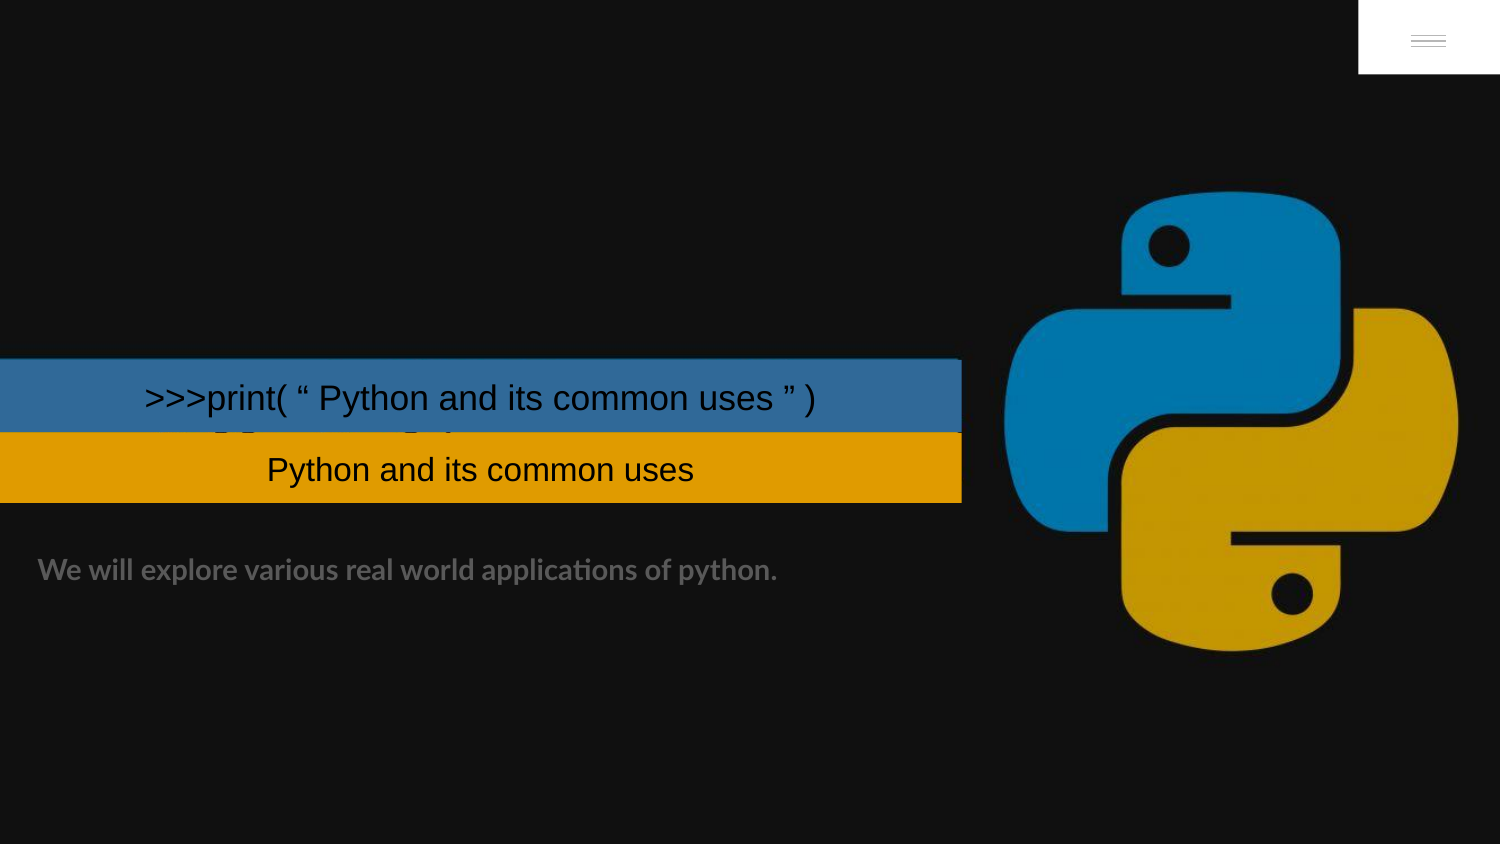

>>>print( “ Python and its common uses ” )
Python and its common uses
We will explore various real world applications of python.